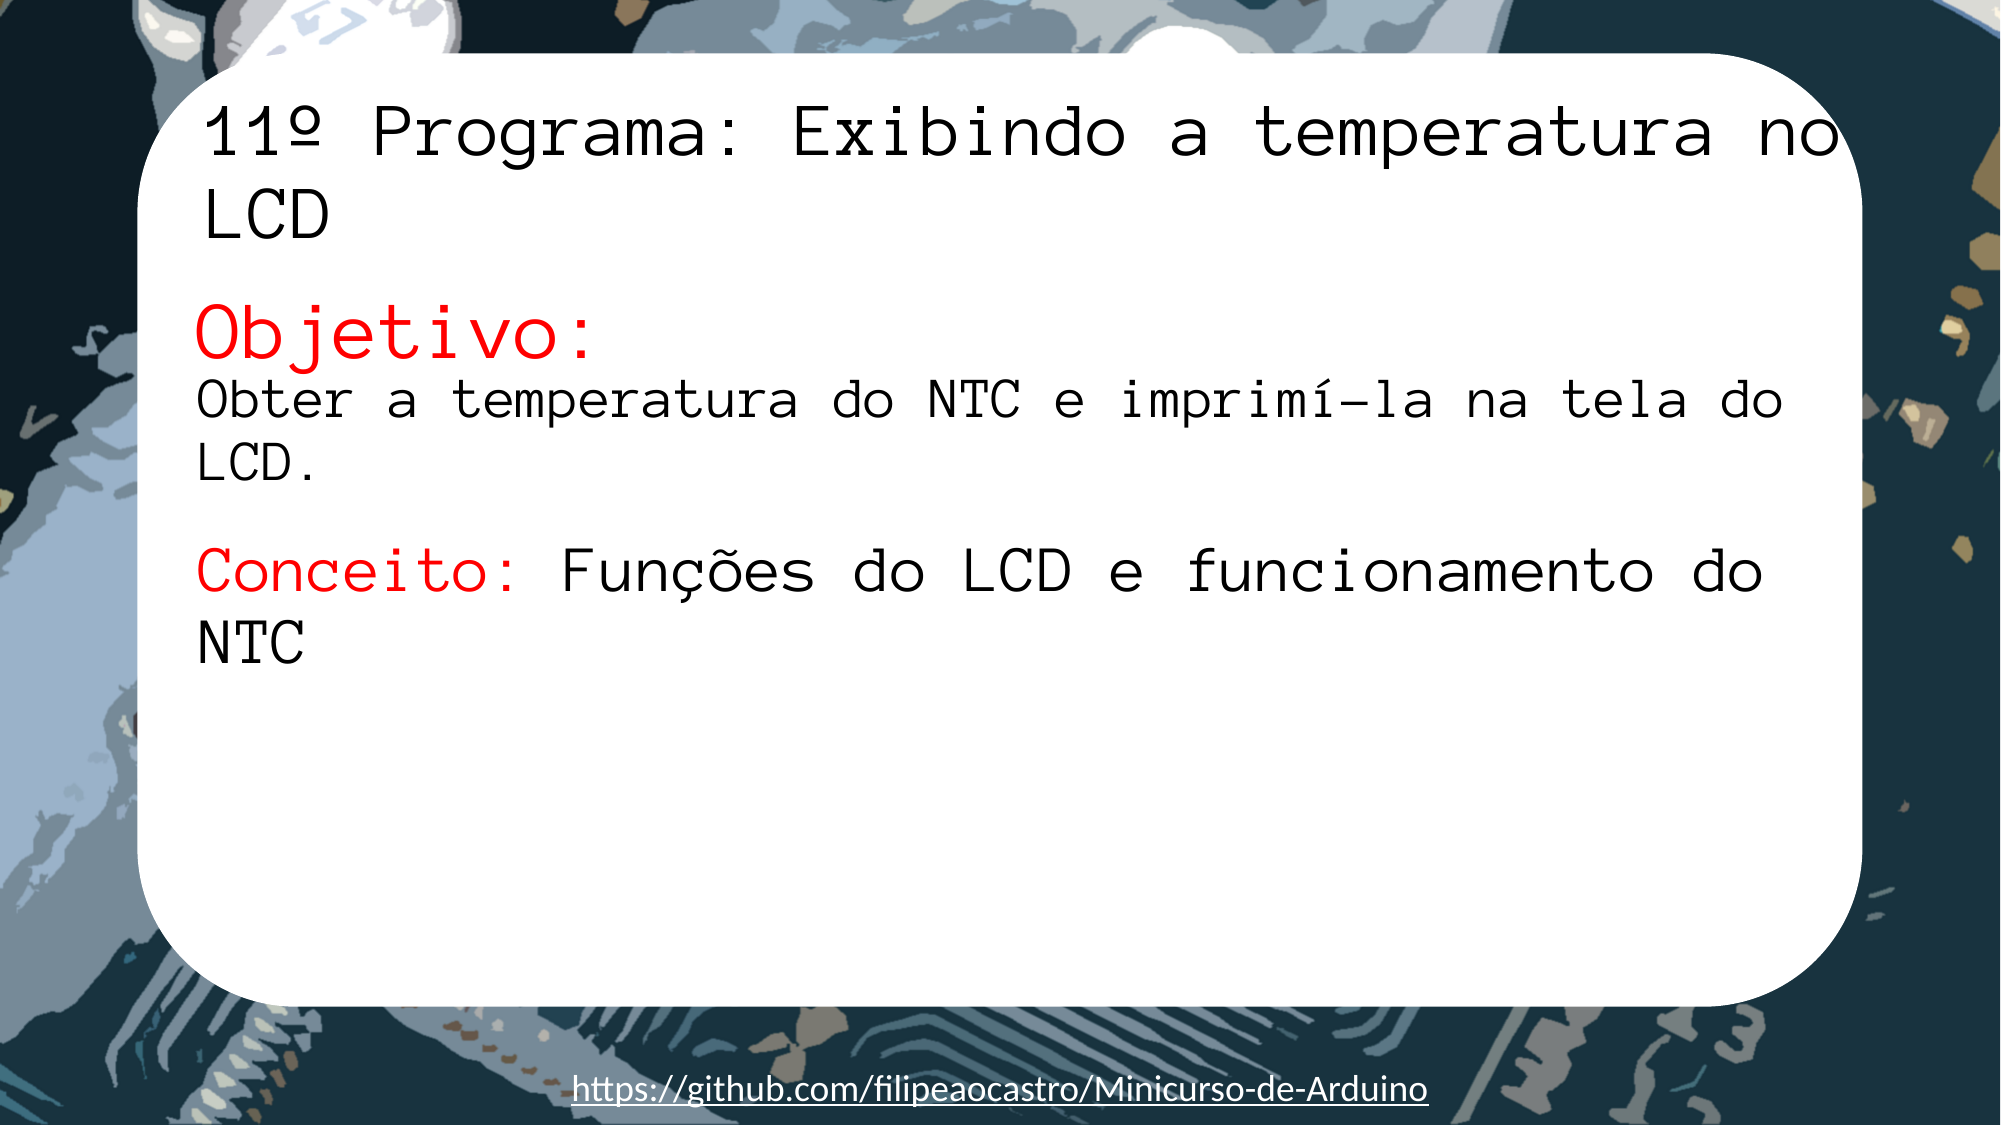

# 11º Programa: Exibindo a temperatura no LCD
Objetivo:
Obter a temperatura do NTC e imprimí-la na tela do LCD.
pinMode(pino, modo)
Conceito: Funções do LCD e funcionamento do NTC
https://github.com/filipeaocastro/Minicurso-de-Arduino